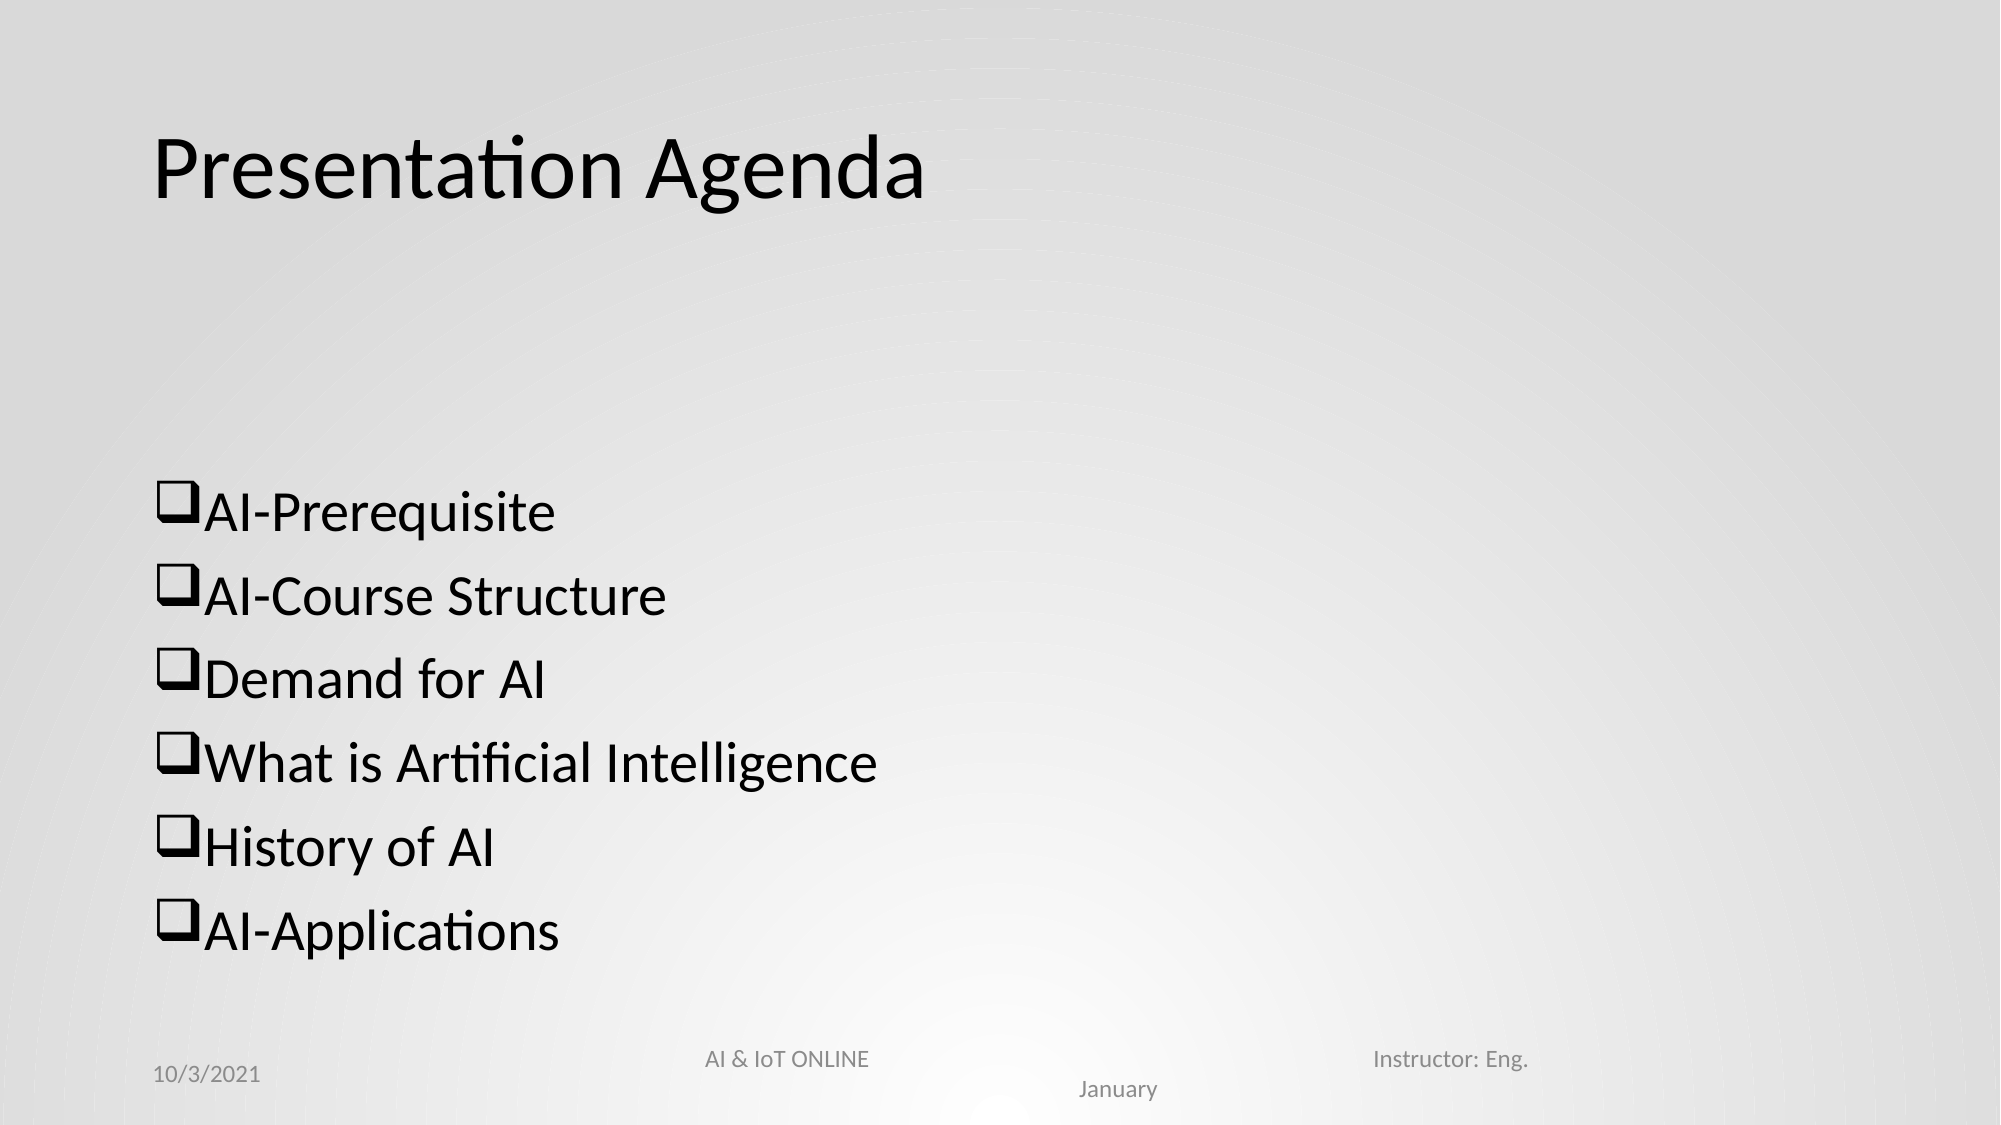

# Presentation Agenda

AI-Prerequisite
AI-Course Structure
Demand for AI
What is Artificial Intelligence
History of AI
AI-Applications

10/3/2021
AI & IoT ONLINE                                                                                        Instructor: Eng. January